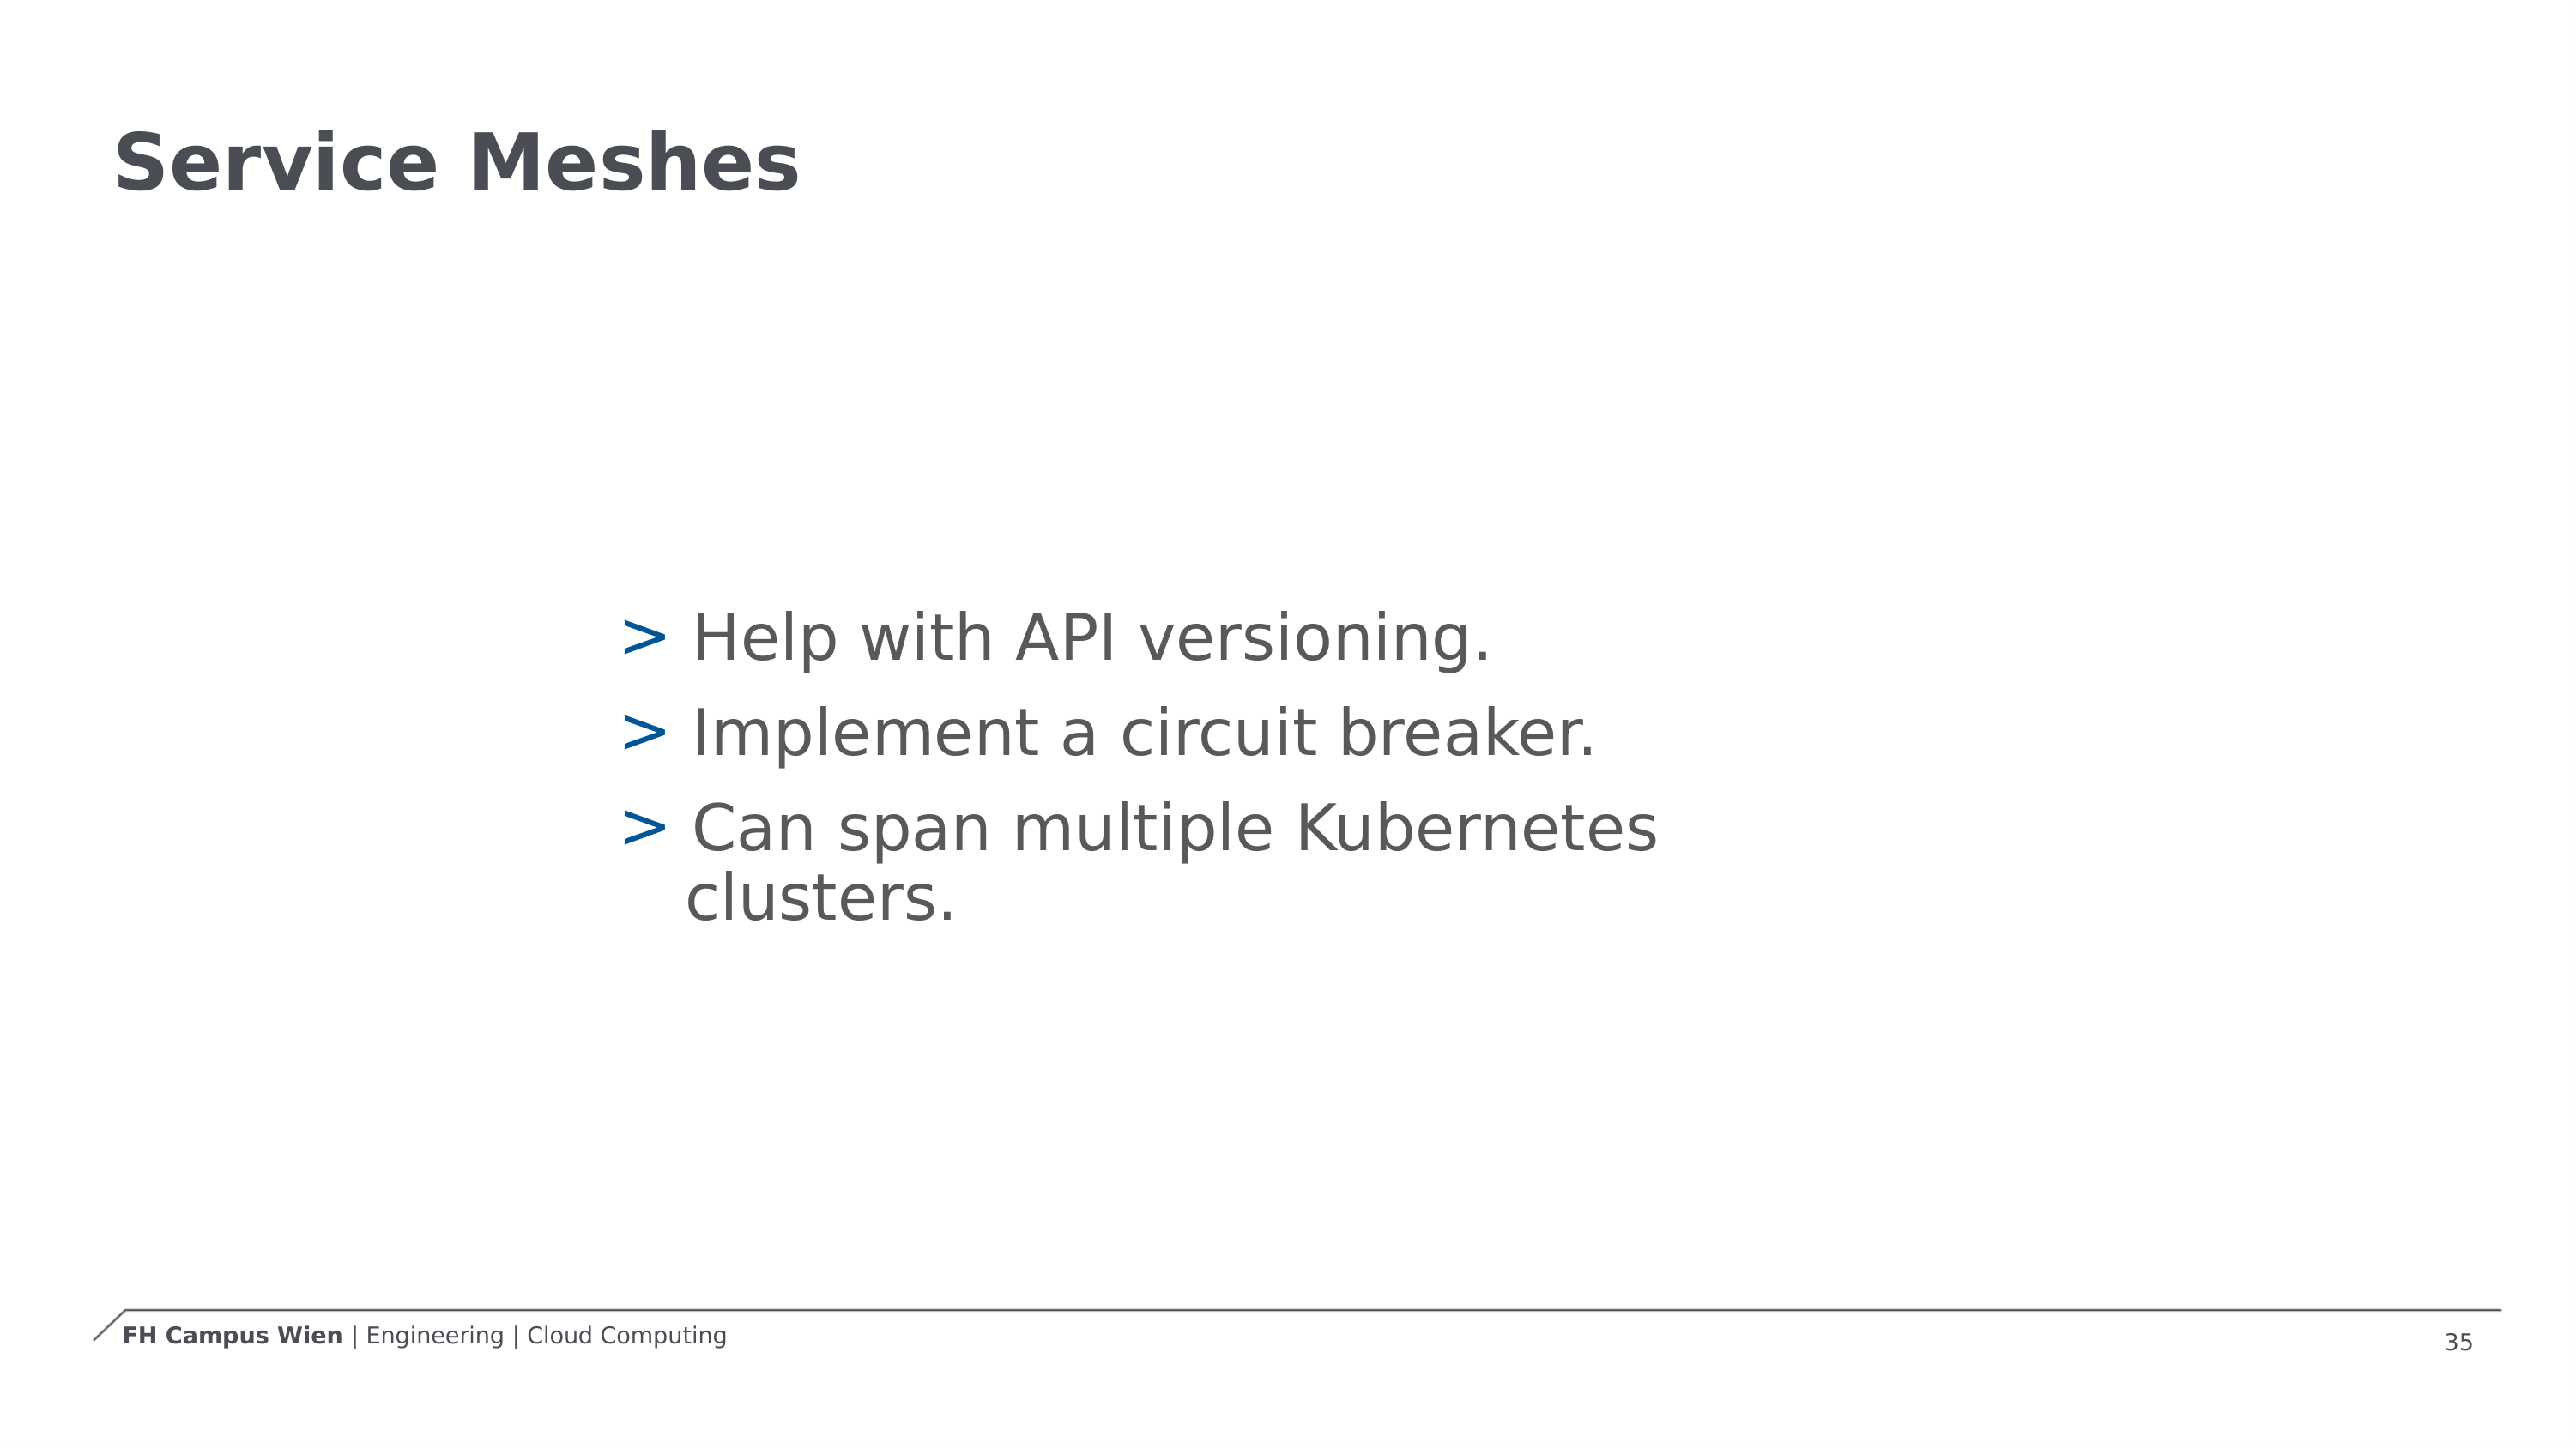

# Service Meshes
 Help with API versioning.
 Implement a circuit breaker.
 Can span multiple Kubernetes
 clusters.